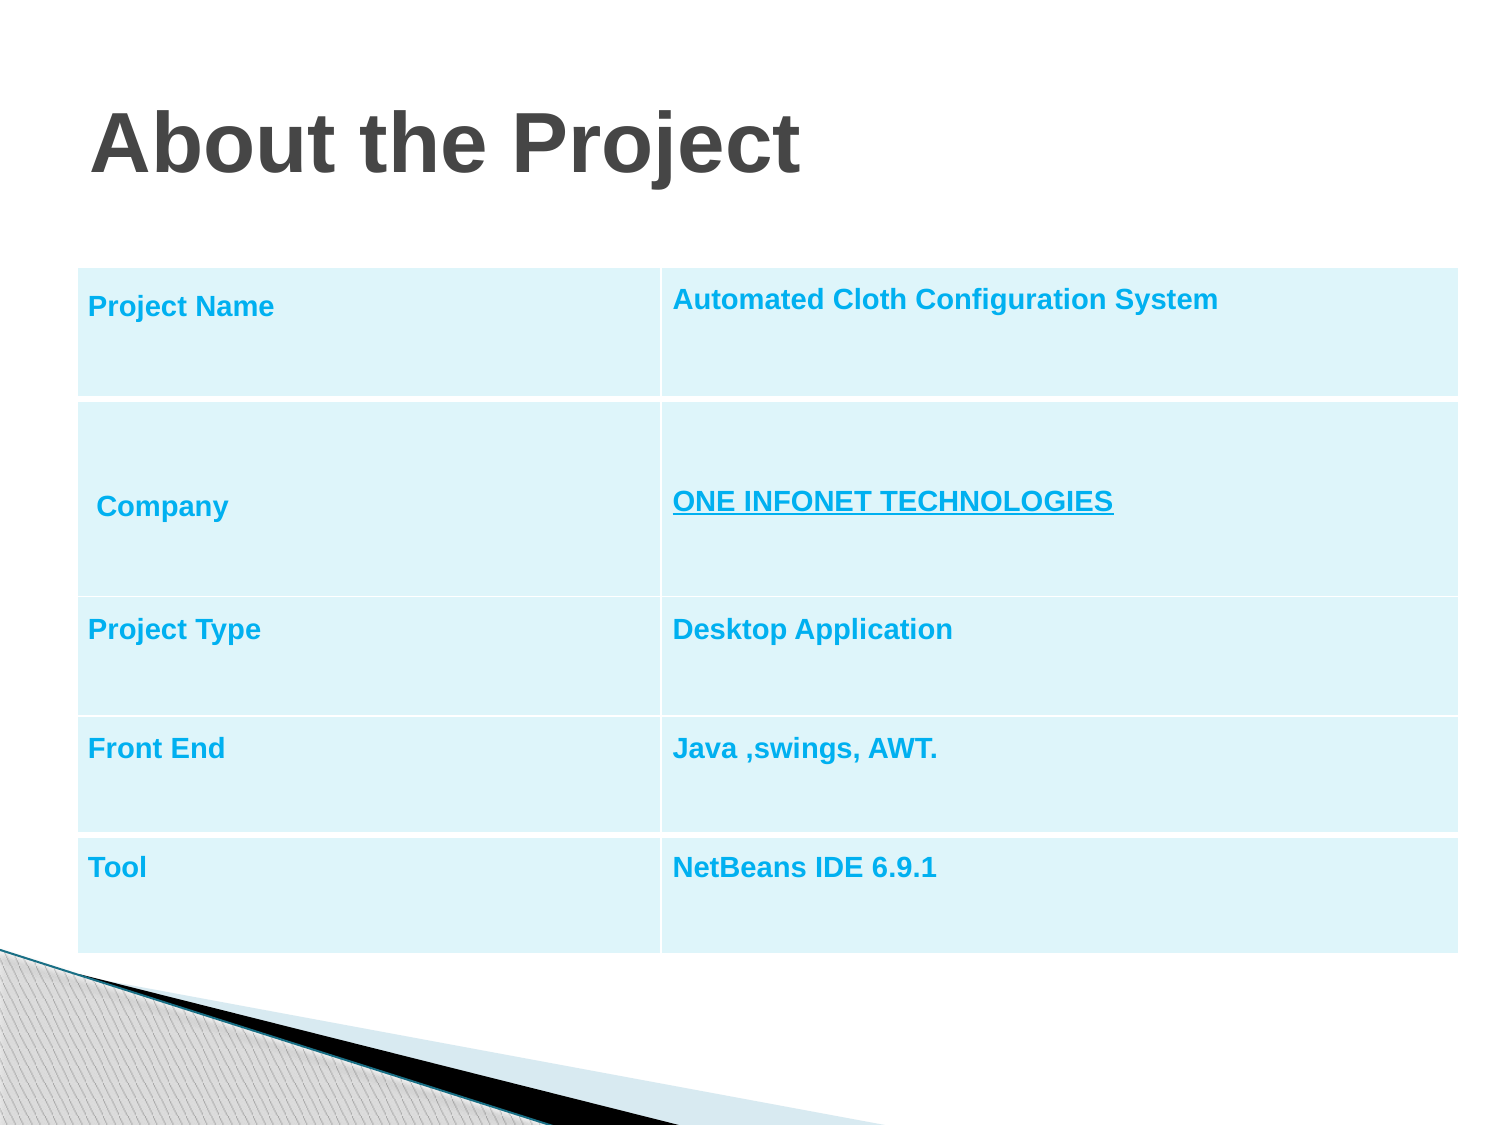

# About the Project
| Project Name | Automated Cloth Configuration System |
| --- | --- |
| Company | ONE INFONET TECHNOLOGIES |
| Project Type | Desktop Application |
| Front End | Java ,swings, AWT. |
| Tool | NetBeans IDE 6.9.1 |